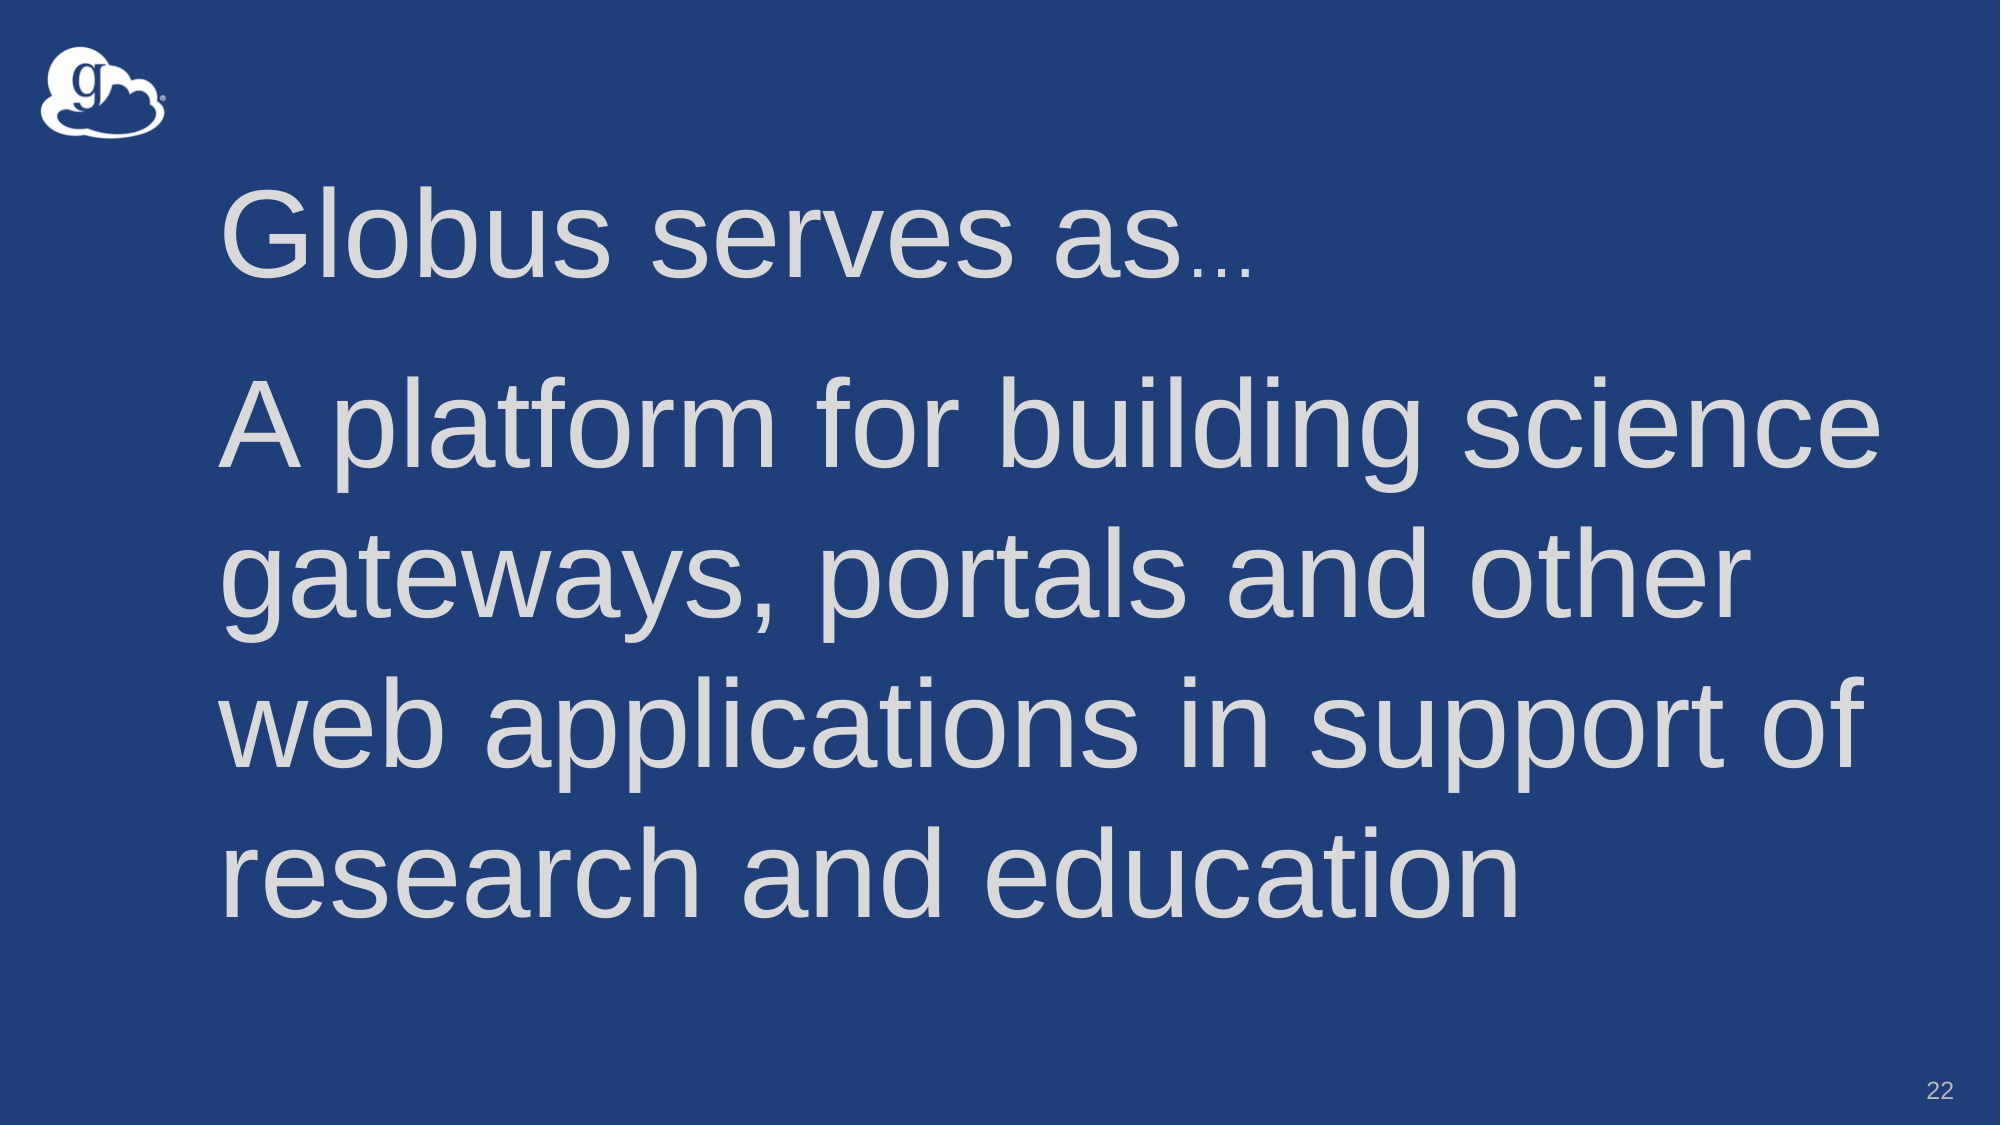

Globus serves as…
A platform for building science gateways, portals and other web applications in support of research and education

22